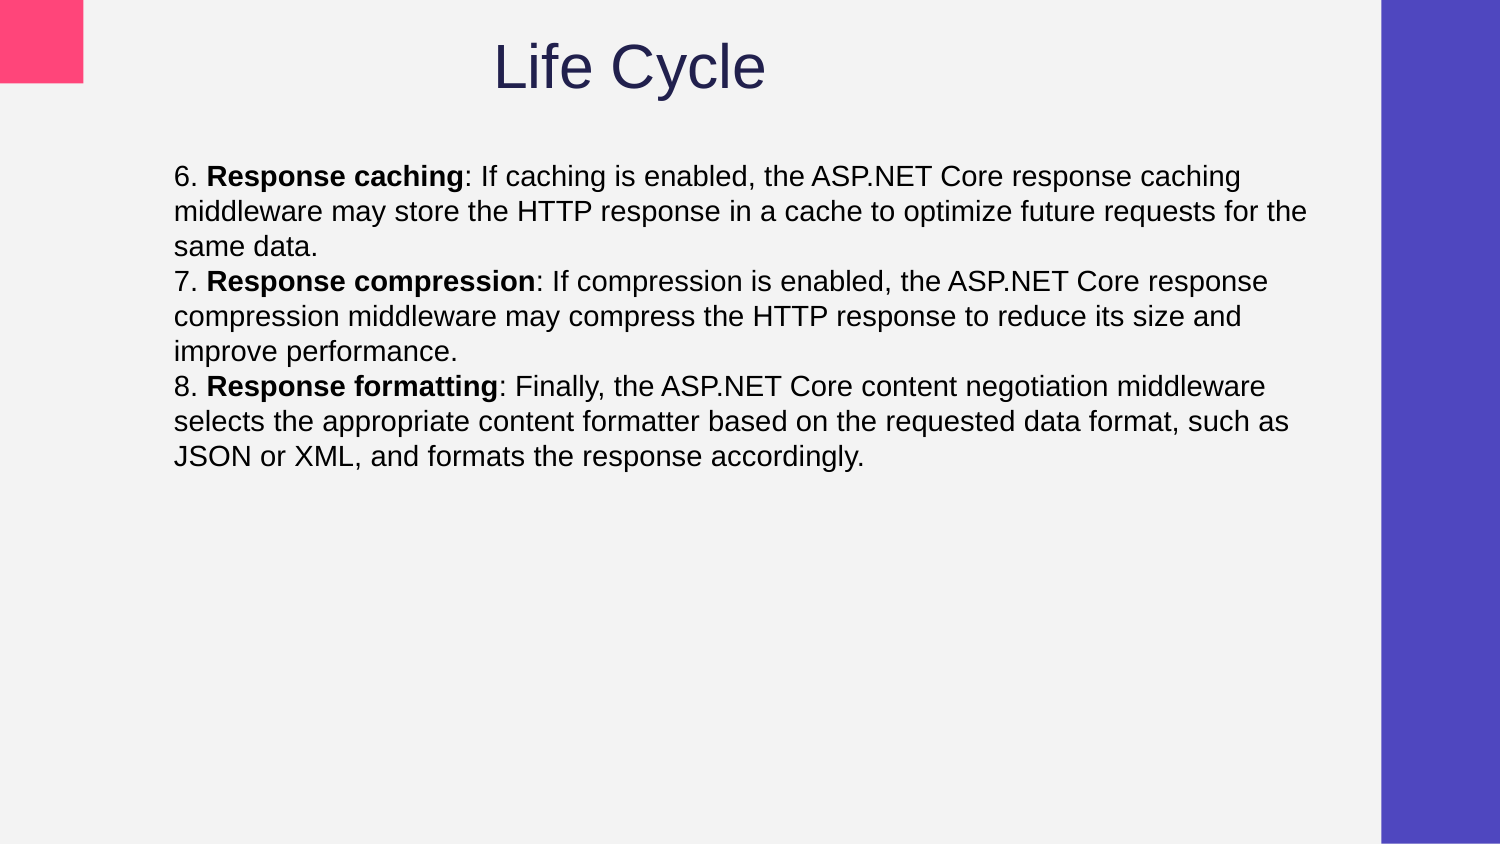

# Life Cycle
6. Response caching: If caching is enabled, the ASP.NET Core response caching middleware may store the HTTP response in a cache to optimize future requests for the same data.
7. Response compression: If compression is enabled, the ASP.NET Core response compression middleware may compress the HTTP response to reduce its size and improve performance.
8. Response formatting: Finally, the ASP.NET Core content negotiation middleware selects the appropriate content formatter based on the requested data format, such as JSON or XML, and formats the response accordingly.